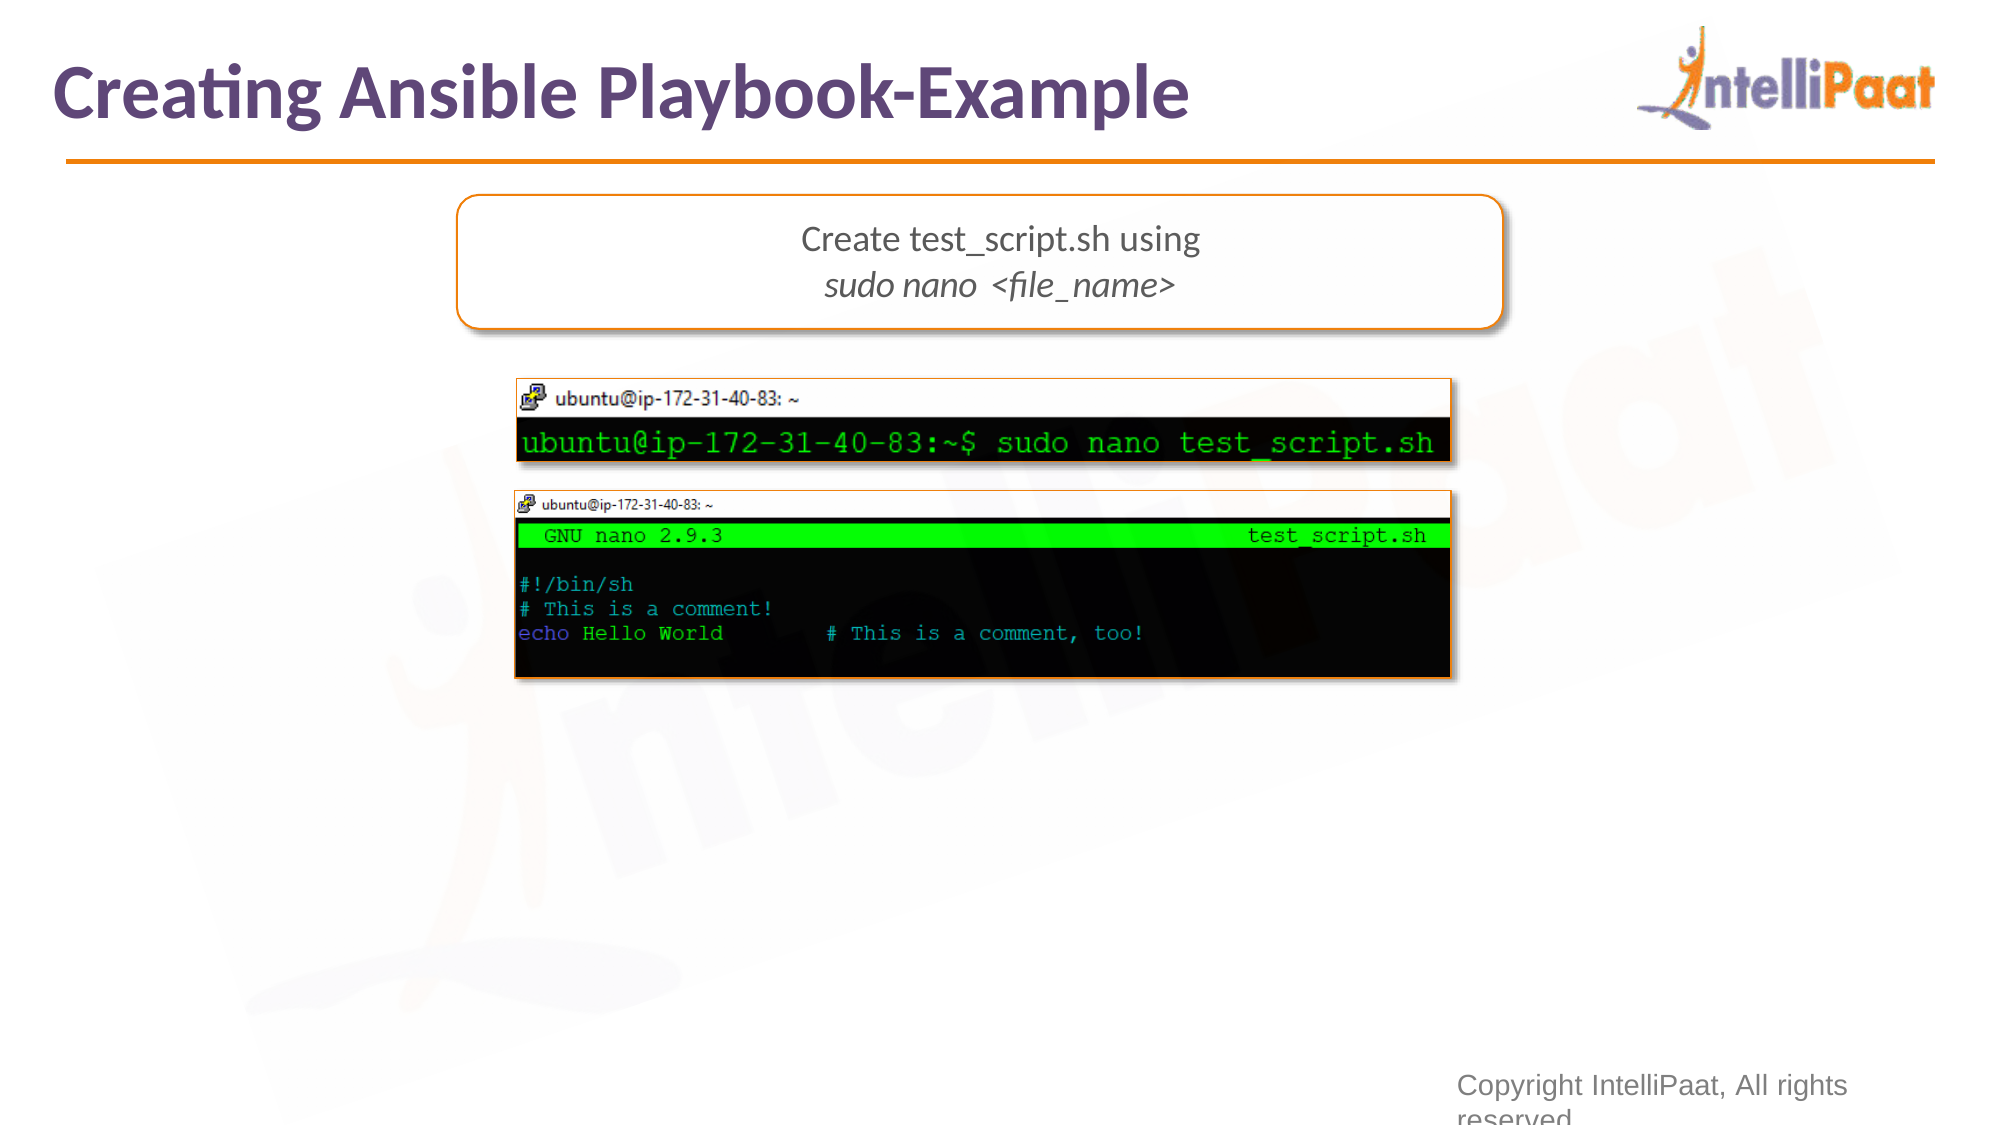

# Creating Ansible Playbook-Example

Create test_script.sh using
sudo nano <file_name>

Copyright IntelliPaat, All rights reserved